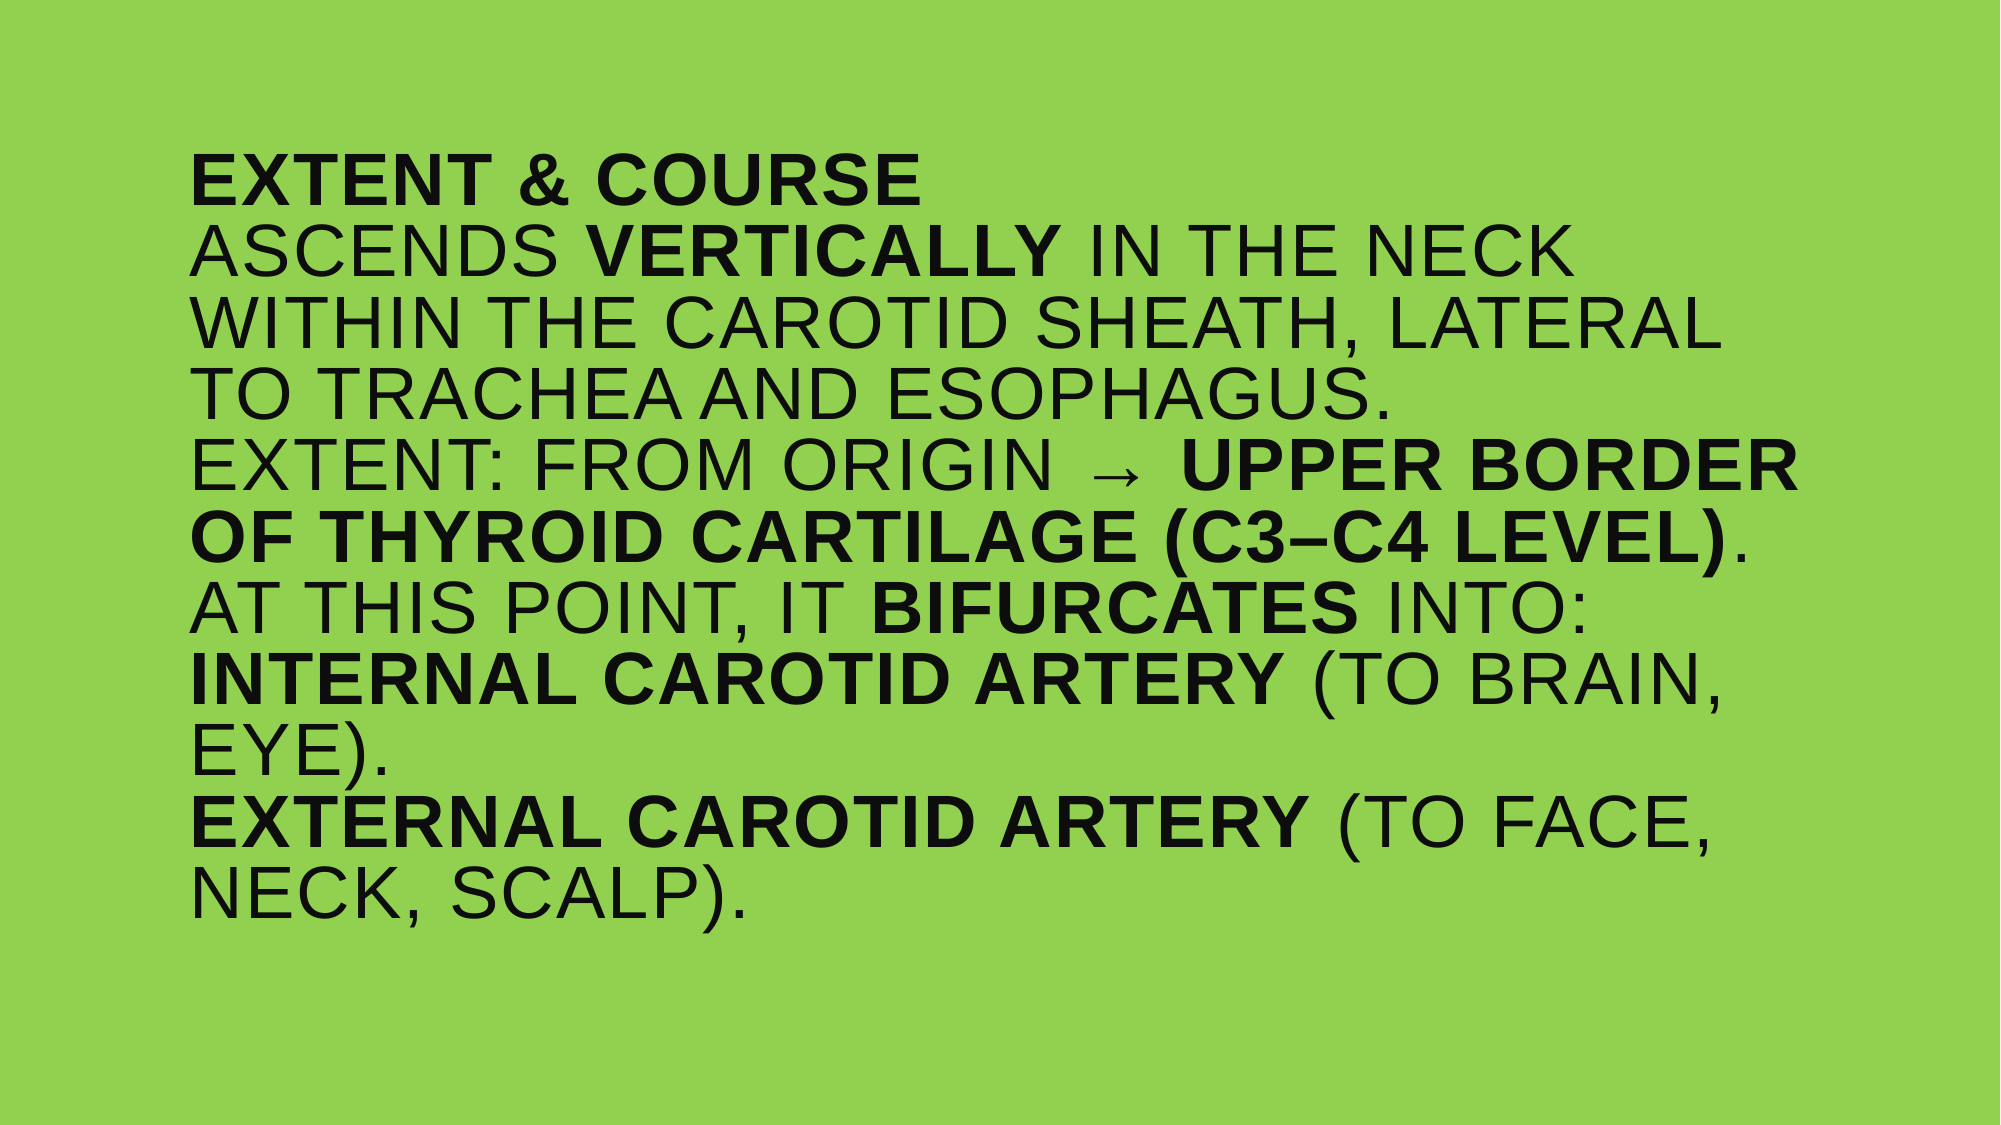

# Extent & Course Ascends vertically in the neck within the carotid sheath, lateral to trachea and esophagus. Extent: From origin → upper border of thyroid cartilage (C3–C4 level). At this point, it bifurcates into: Internal carotid artery (to brain, eye). External carotid artery (to face, neck, scalp).